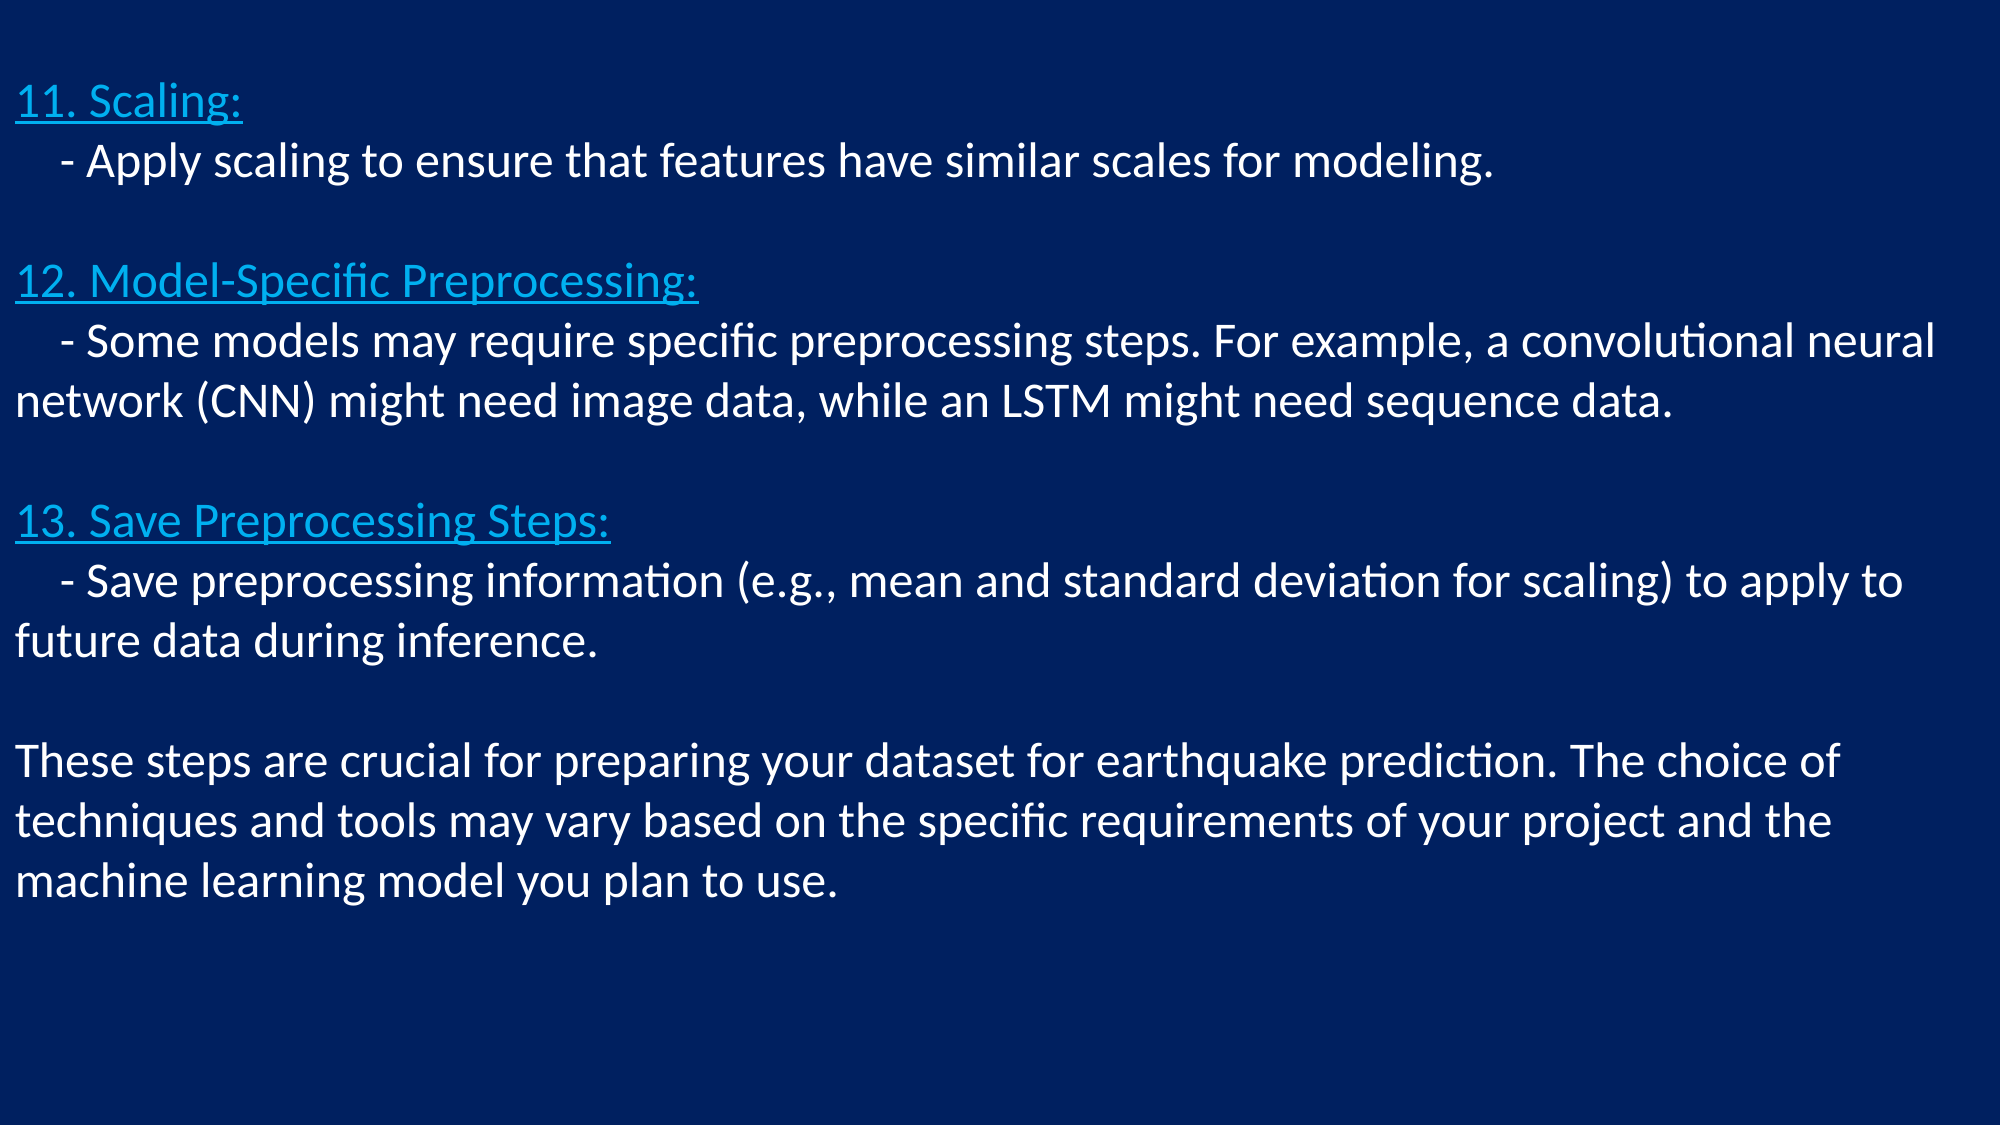

11. Scaling:
    - Apply scaling to ensure that features have similar scales for modeling.

12. Model-Specific Preprocessing:
    - Some models may require specific preprocessing steps. For example, a convolutional neural network (CNN) might need image data, while an LSTM might need sequence data.

13. Save Preprocessing Steps:
    - Save preprocessing information (e.g., mean and standard deviation for scaling) to apply to future data during inference.

These steps are crucial for preparing your dataset for earthquake prediction. The choice of techniques and tools may vary based on the specific requirements of your project and the machine learning model you plan to use.